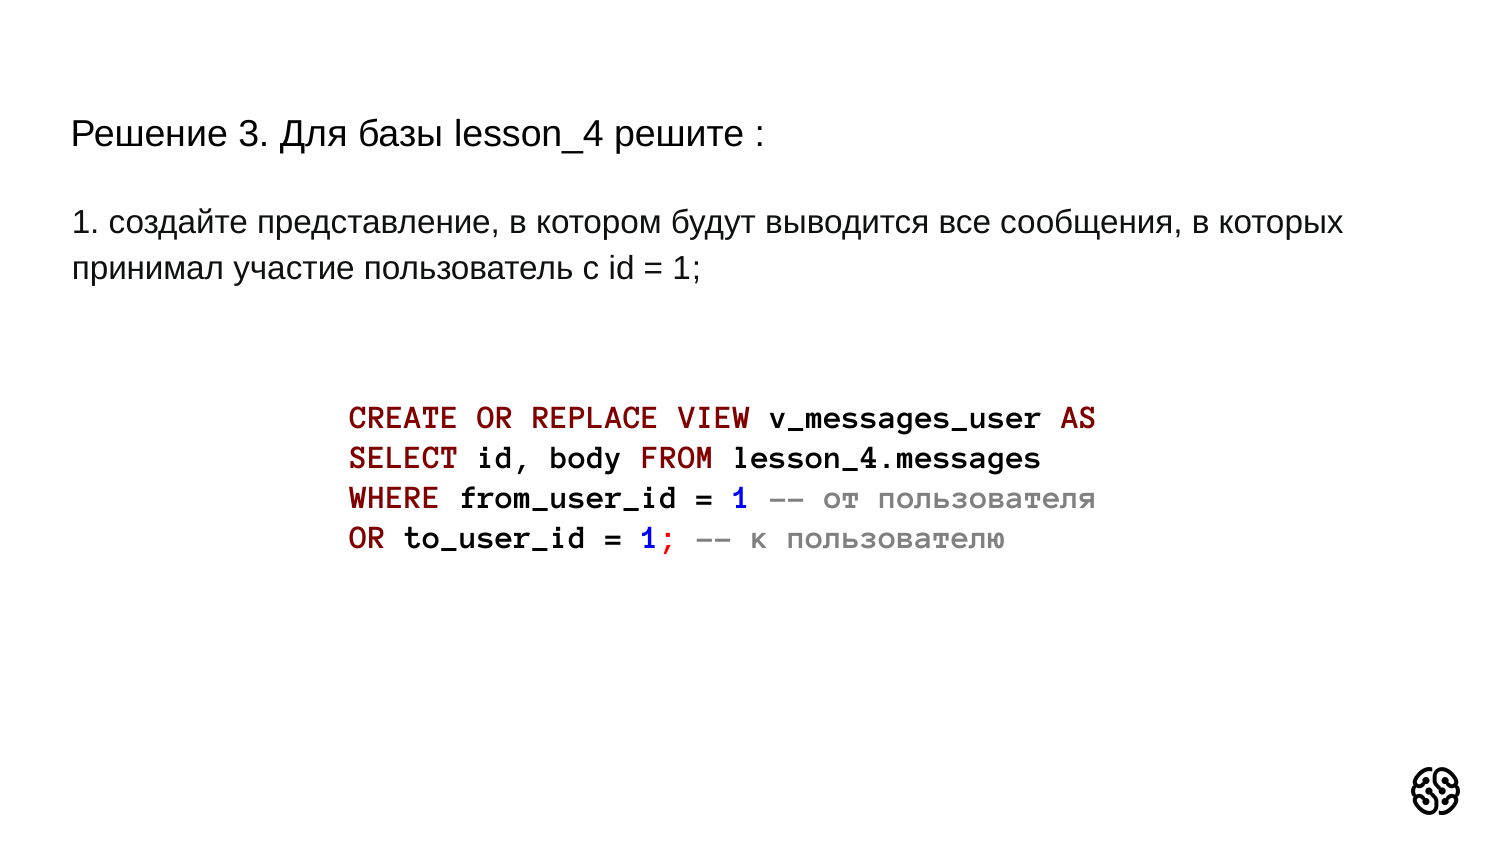

# Решение 3. Для базы lesson_4 решите :

1. создайте представление, в котором будут выводится все сообщения, в которых принимал участие пользователь с id = 1;
CREATE OR REPLACE VIEW v_messages_user AS
SELECT id, body FROM lesson_4.messages
WHERE from_user_id = 1 -- от пользователя
OR to_user_id = 1; -- к пользователю